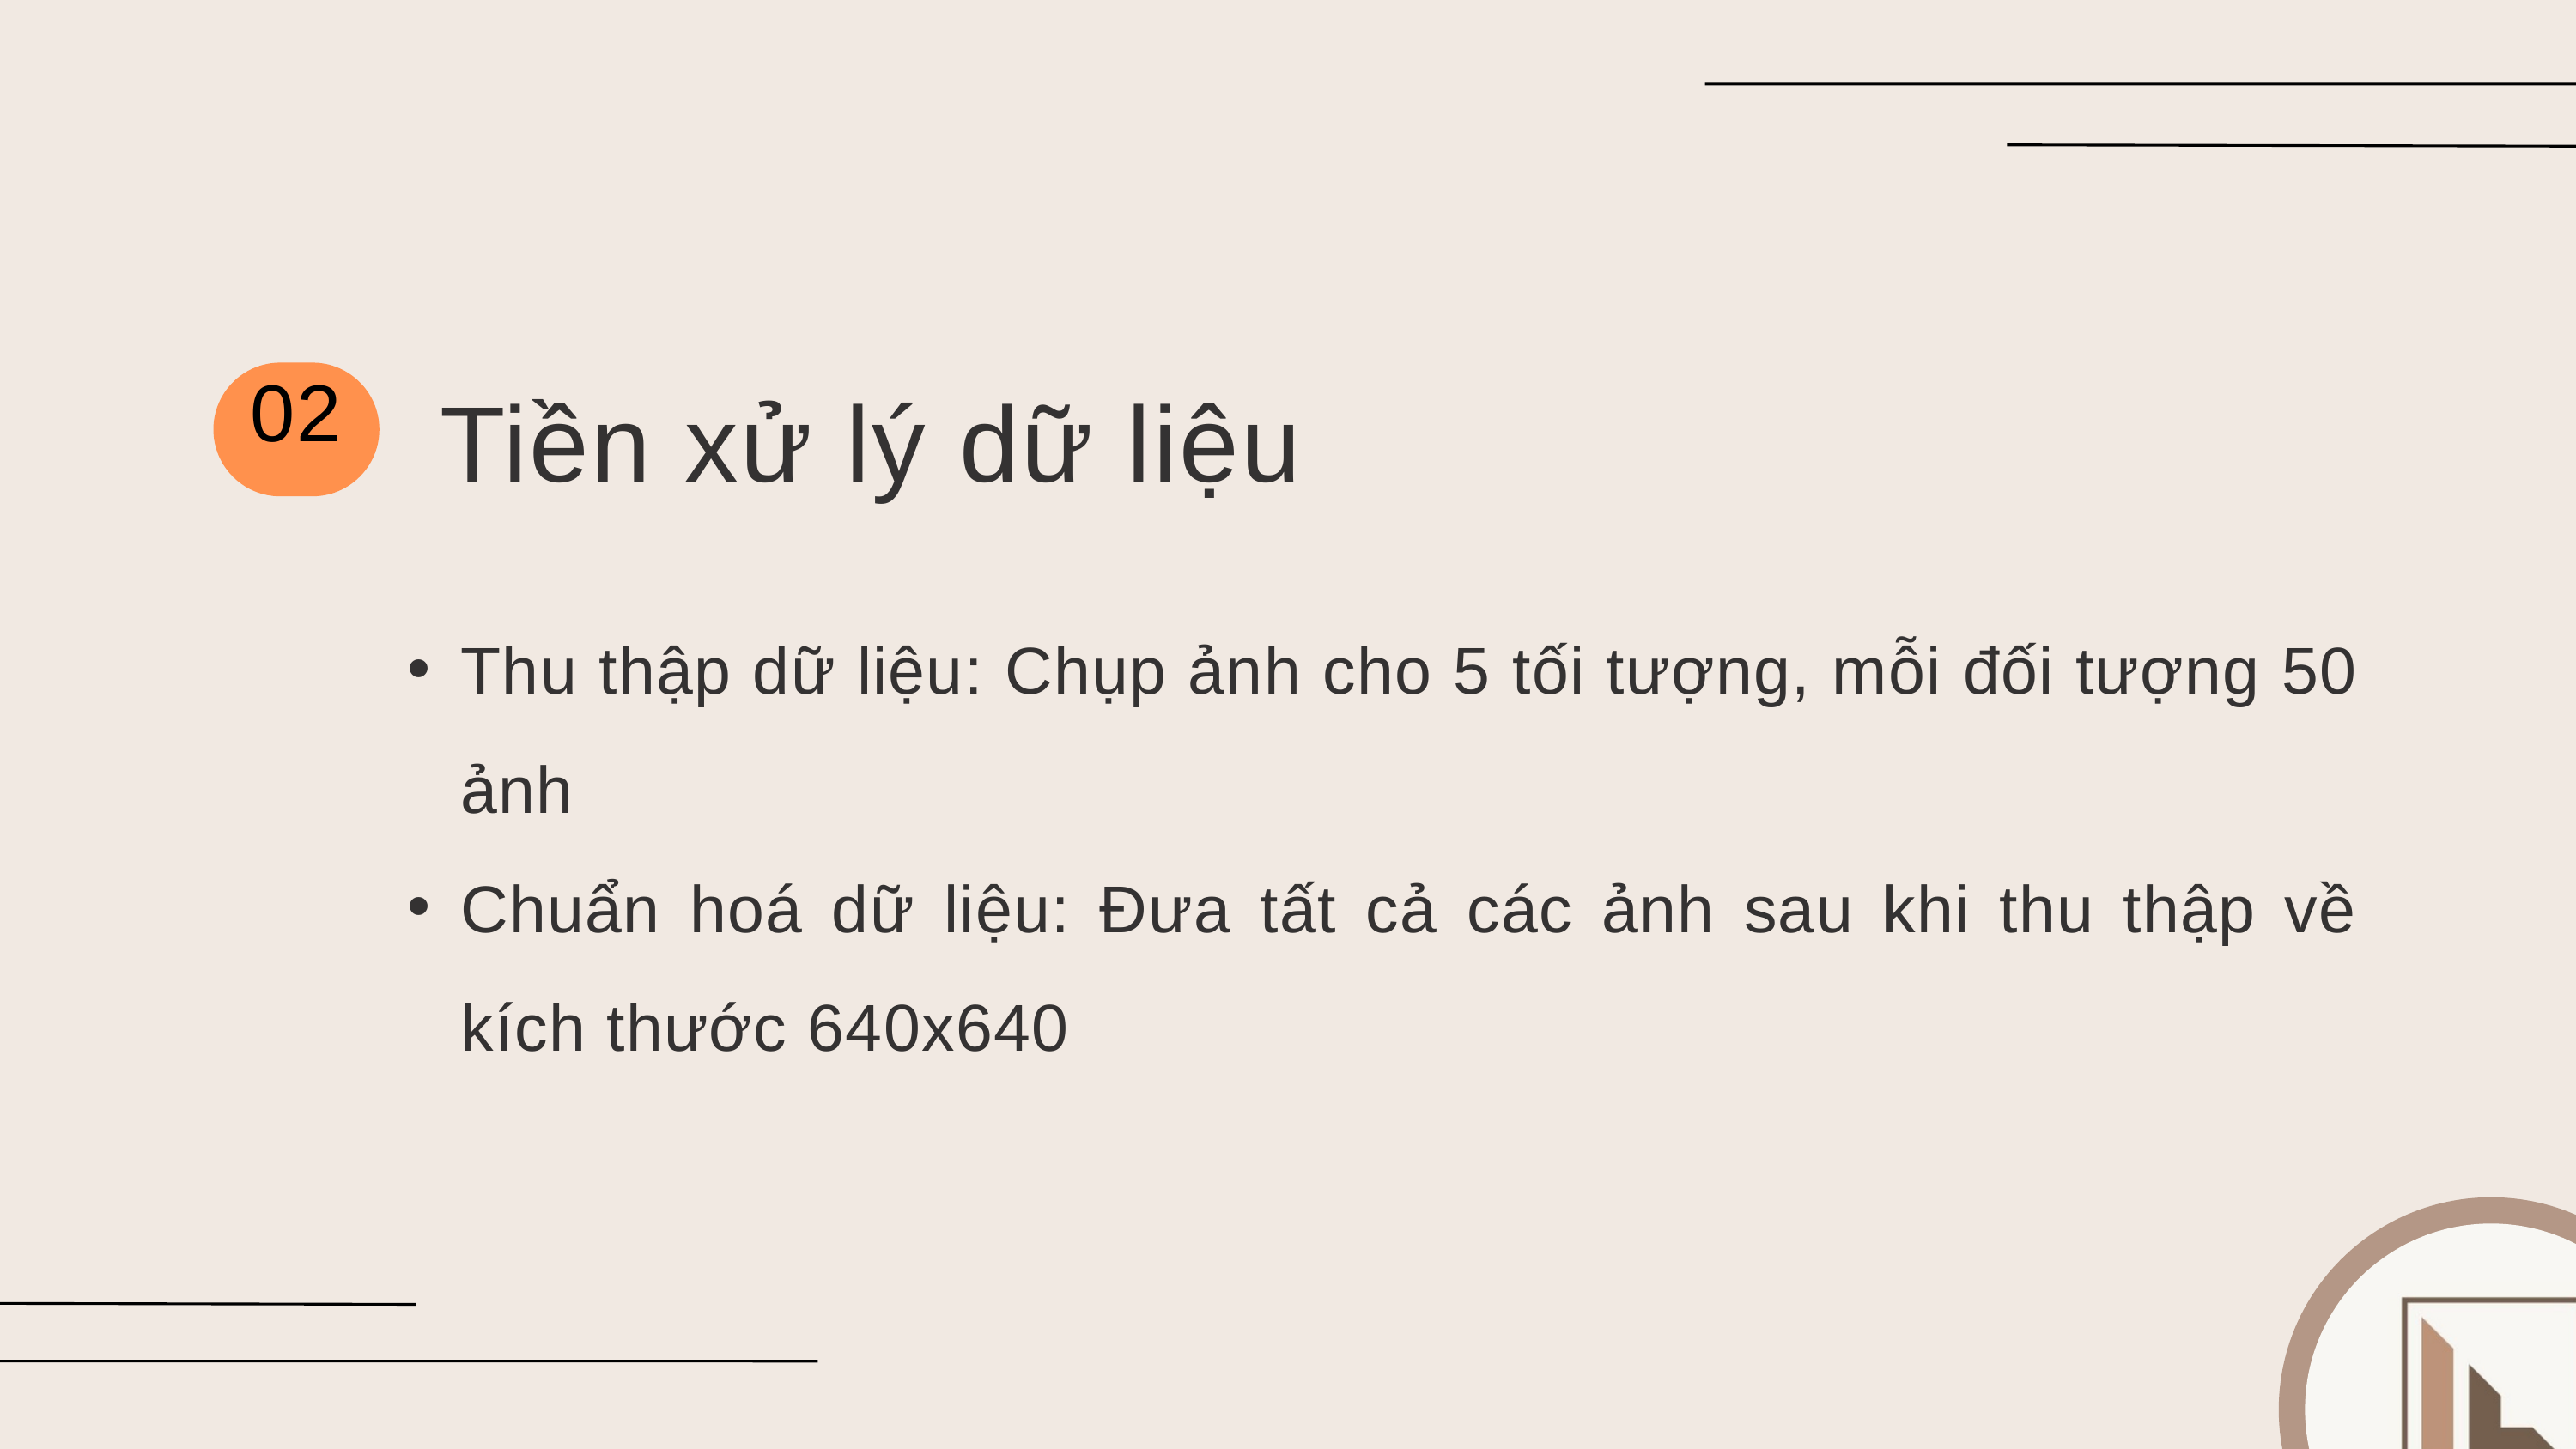

Tiền xử lý dữ liệu

02
Thu thập dữ liệu: Chụp ảnh cho 5 tối tượng, mỗi đối tượng 50 ảnh
Chuẩn hoá dữ liệu: Đưa tất cả các ảnh sau khi thu thập về kích thước 640x640